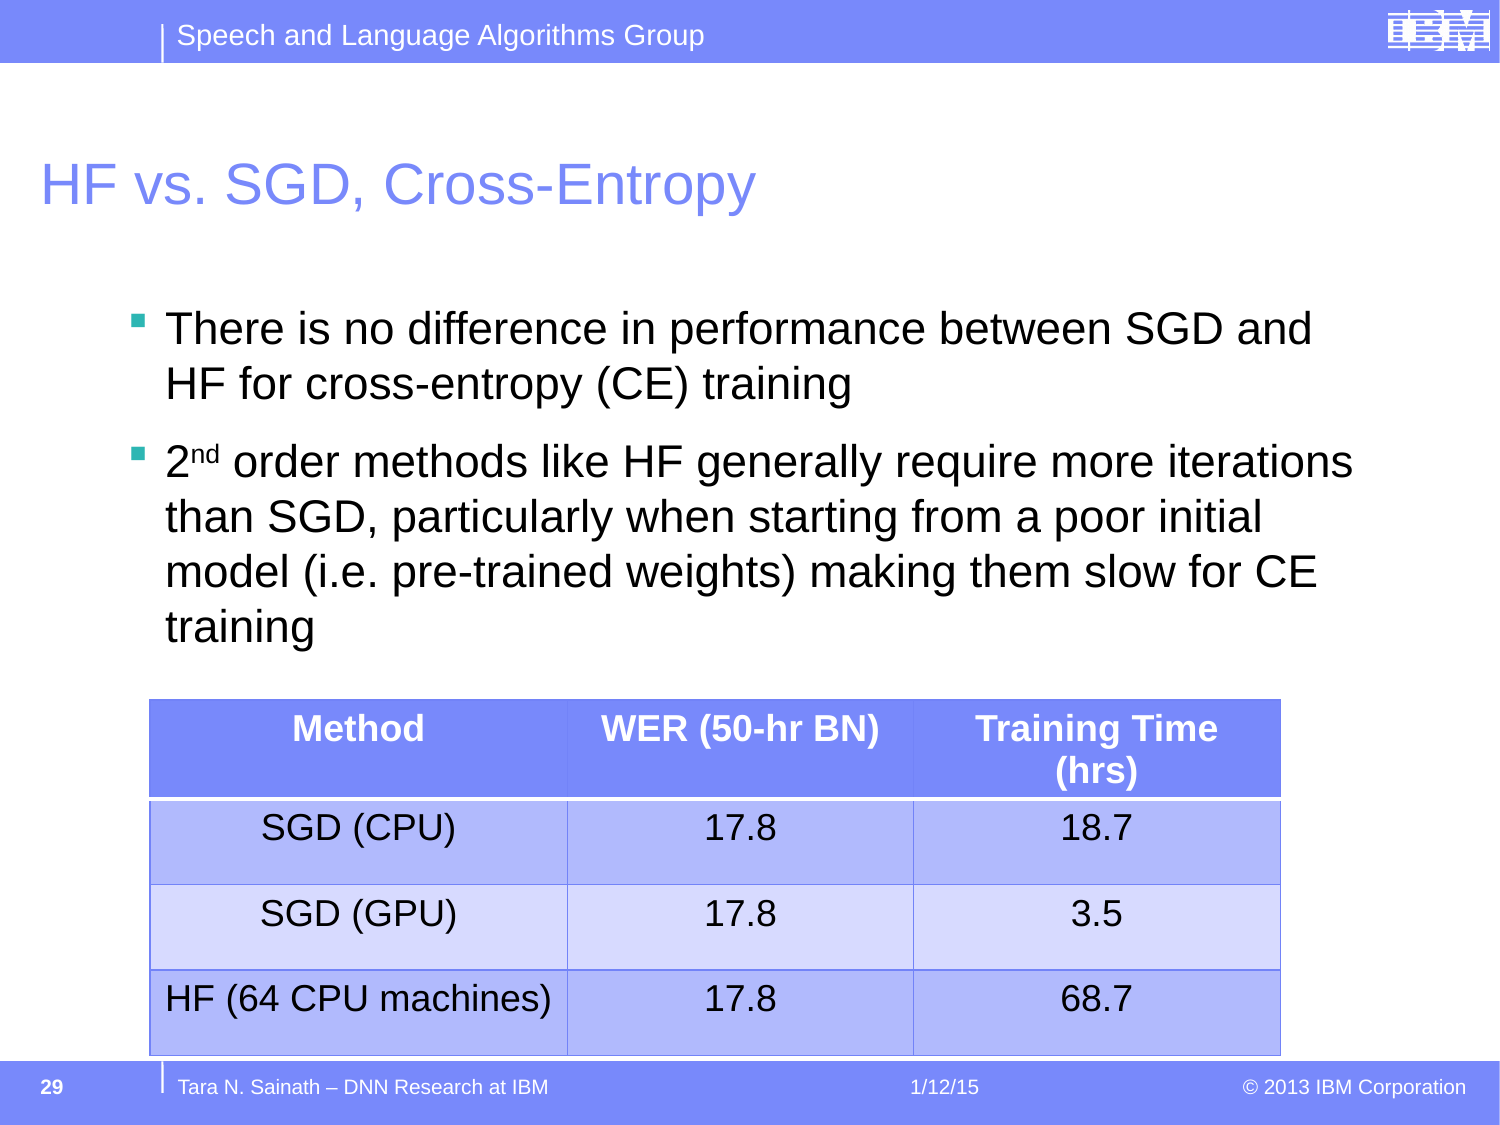

# HF vs. SGD, Cross-Entropy
There is no difference in performance between SGD and HF for cross-entropy (CE) training
2nd order methods like HF generally require more iterations than SGD, particularly when starting from a poor initial model (i.e. pre-trained weights) making them slow for CE training
| Method | WER (50-hr BN) | Training Time (hrs) |
| --- | --- | --- |
| SGD (CPU) | 17.8 | 18.7 |
| SGD (GPU) | 17.8 | 3.5 |
| HF (64 CPU machines) | 17.8 | 68.7 |
29
Tara N. Sainath – DNN Research at IBM
1/12/15